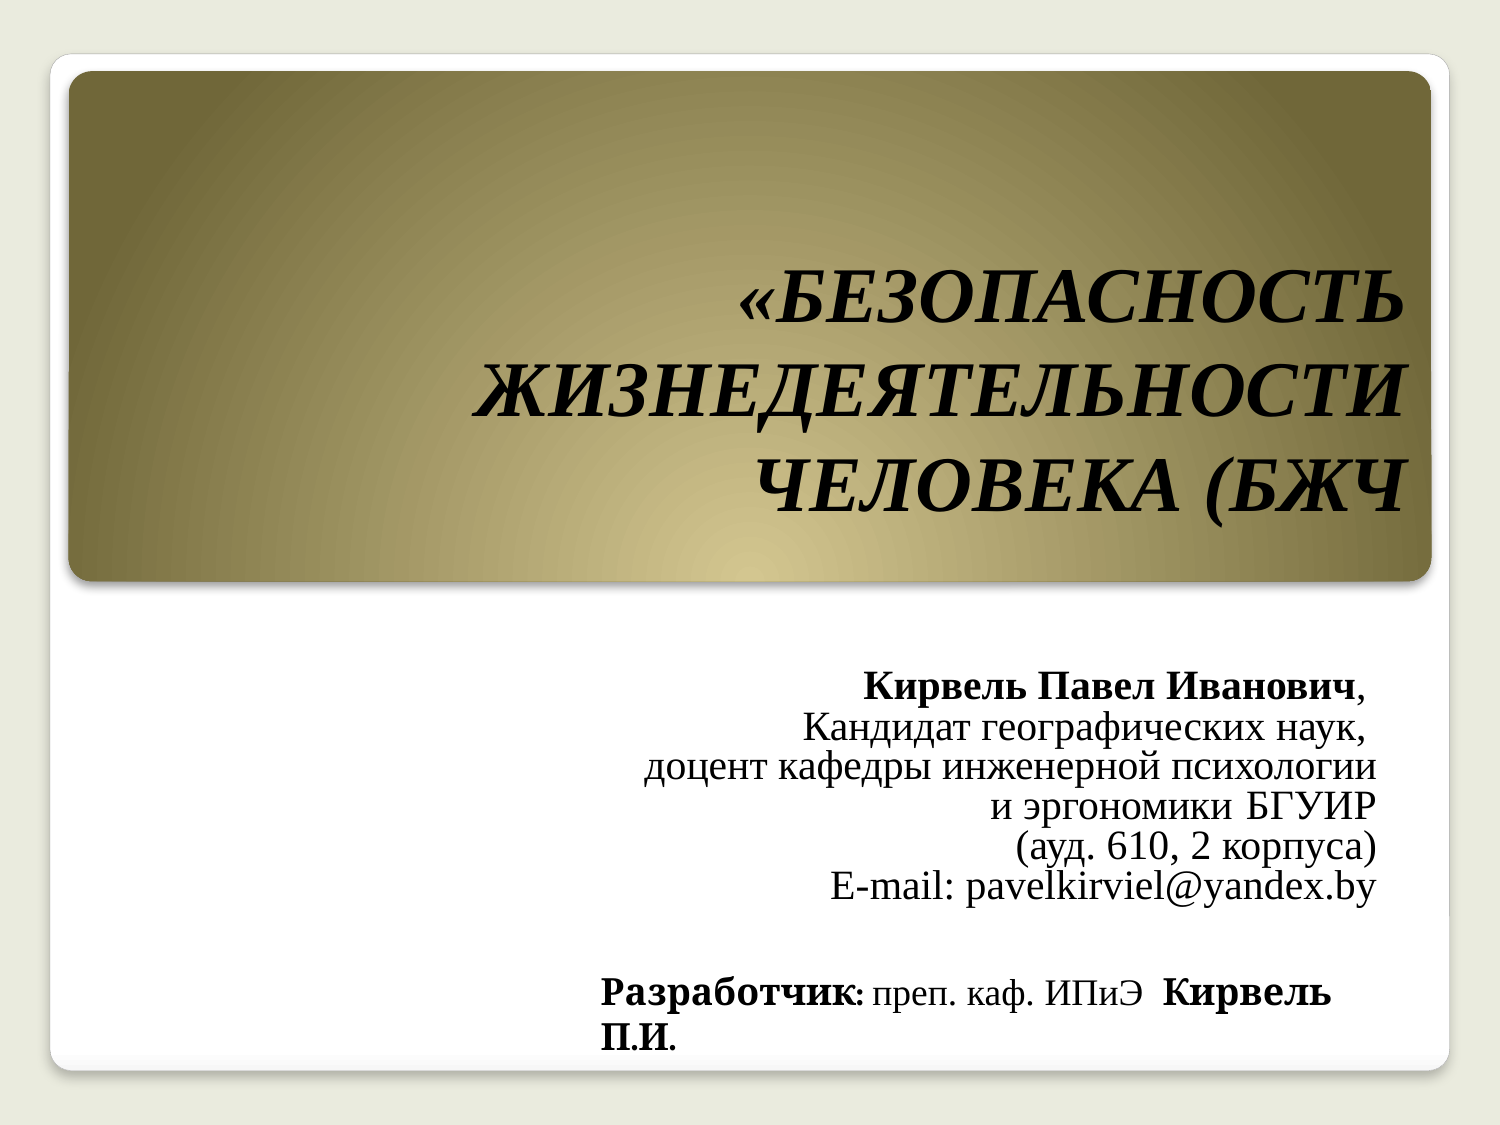

# «БЕЗОПАСНОСТЬ ЖИЗНЕДЕЯТЕЛЬНОСТИ ЧЕЛОВЕКА (БЖЧ
Кирвель Павел Иванович,
Кандидат географических наук,
доцент кафедры инженерной психологии
 и эргономики БГУИР
 (ауд. 610, 2 корпуса)
E-mail: pavelkirviel@yandex.by
Разработчик: преп. каф. ИПиЭ  Кирвель П.И.